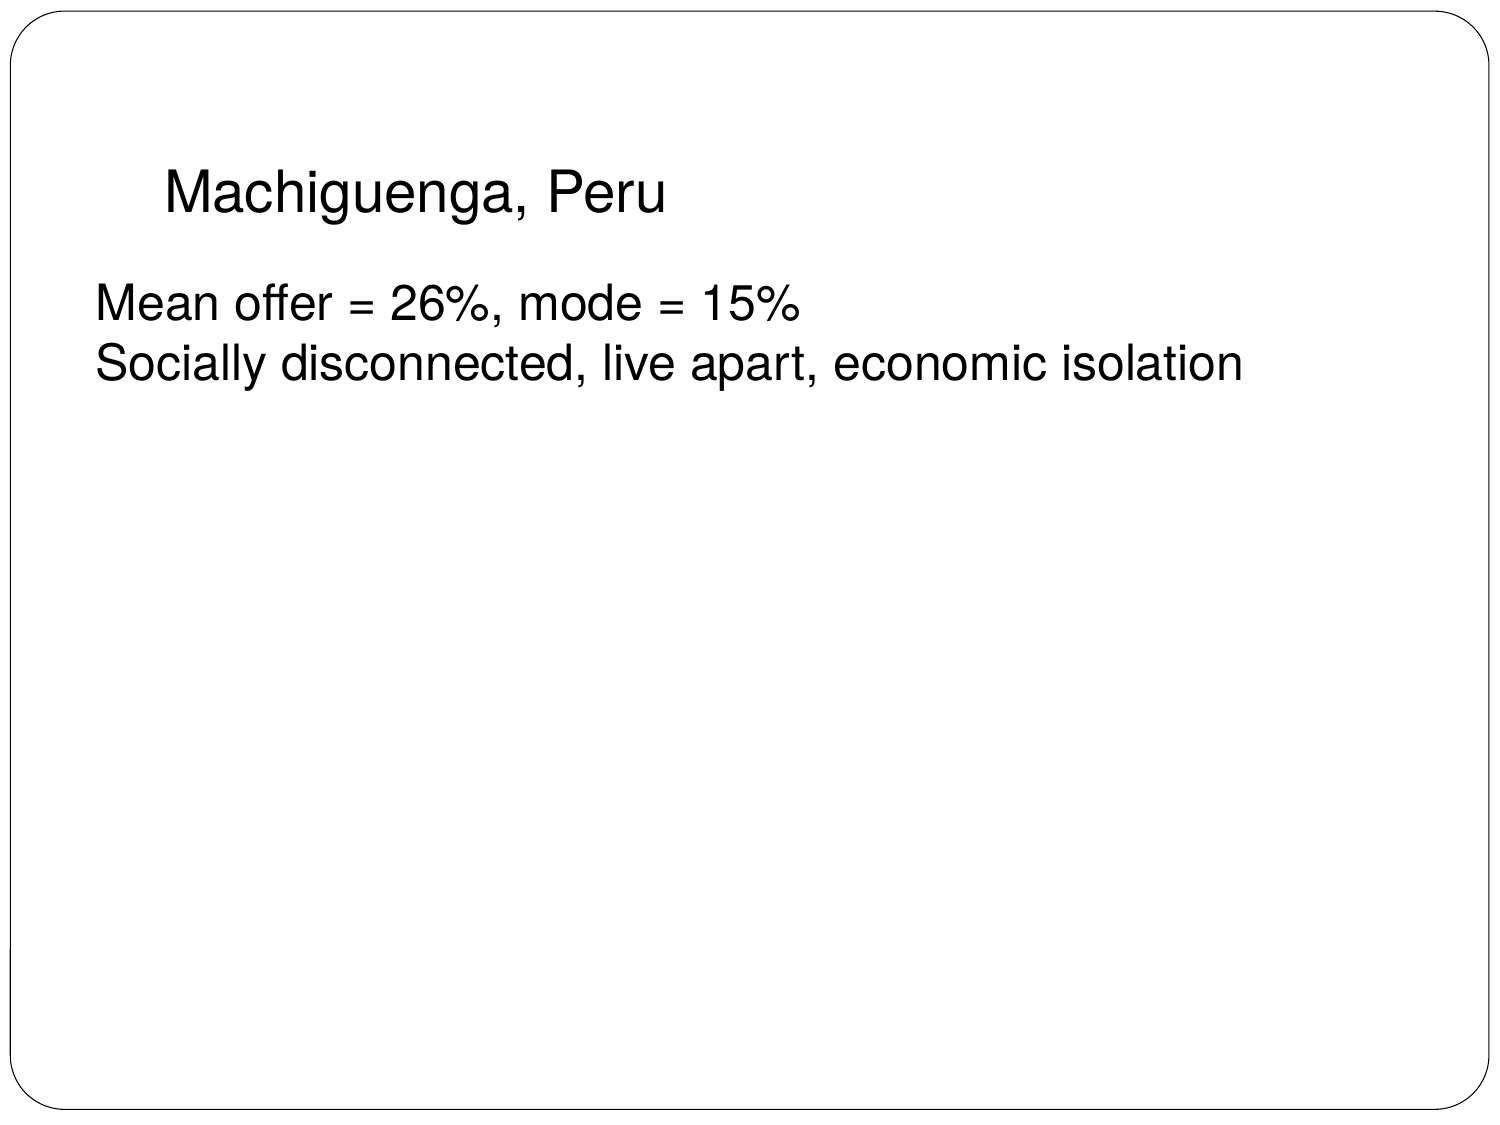

# Machiguenga, Peru
Mean offer = 26%, mode = 15%
Socially disconnected, live apart, economic isolation